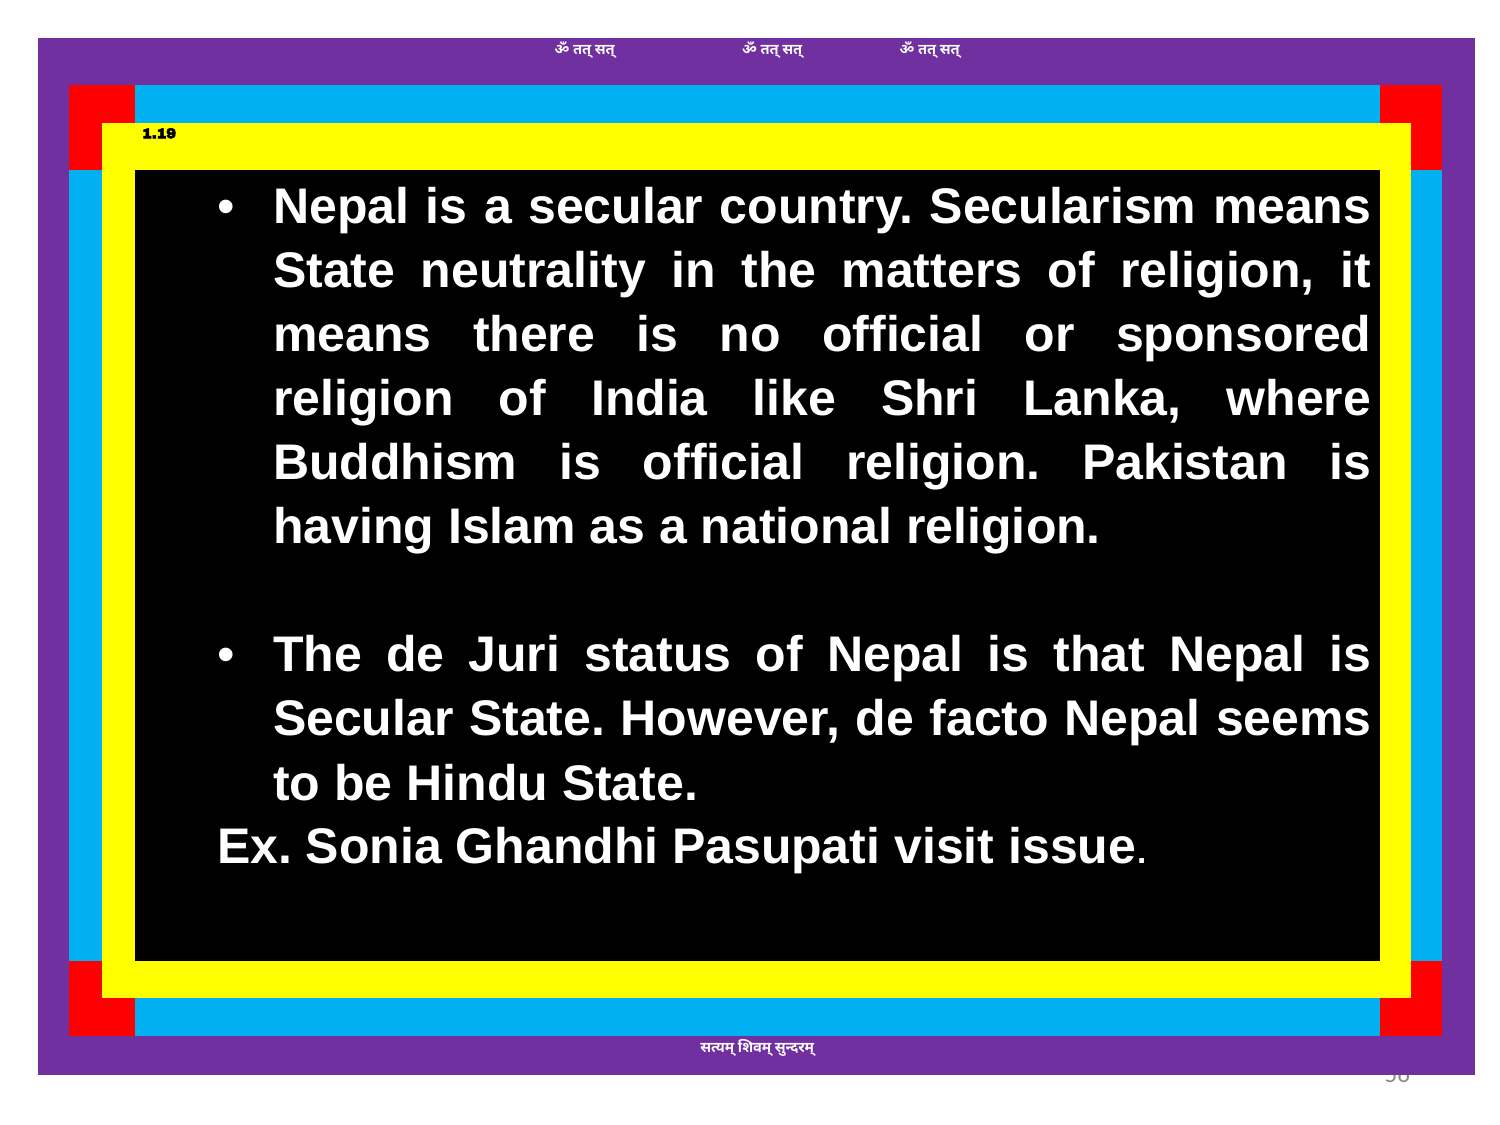

|  |  |  | ॐ तत् सत् ॐ तत् सत् ॐ तत् सत् |  |  |  |
| --- | --- | --- | --- | --- | --- | --- |
|  |  |  |  |  |  |  |
|  |  |  | 1.19 |  |  |  |
|  |  |  | Nepal is a secular country. Secularism means State neutrality in the matters of religion, it means there is no official or sponsored religion of India like Shri Lanka, where Buddhism is official religion. Pakistan is having Islam as a national religion.   The de Juri status of Nepal is that Nepal is Secular State. However, de facto Nepal seems to be Hindu State. Ex. Sonia Ghandhi Pasupati visit issue. |  |  |  |
|  |  |  |  |  |  |  |
|  |  |  |  |  |  |  |
|  |  |  | सत्यम् शिवम् सुन्दरम् |  |  |  |
56